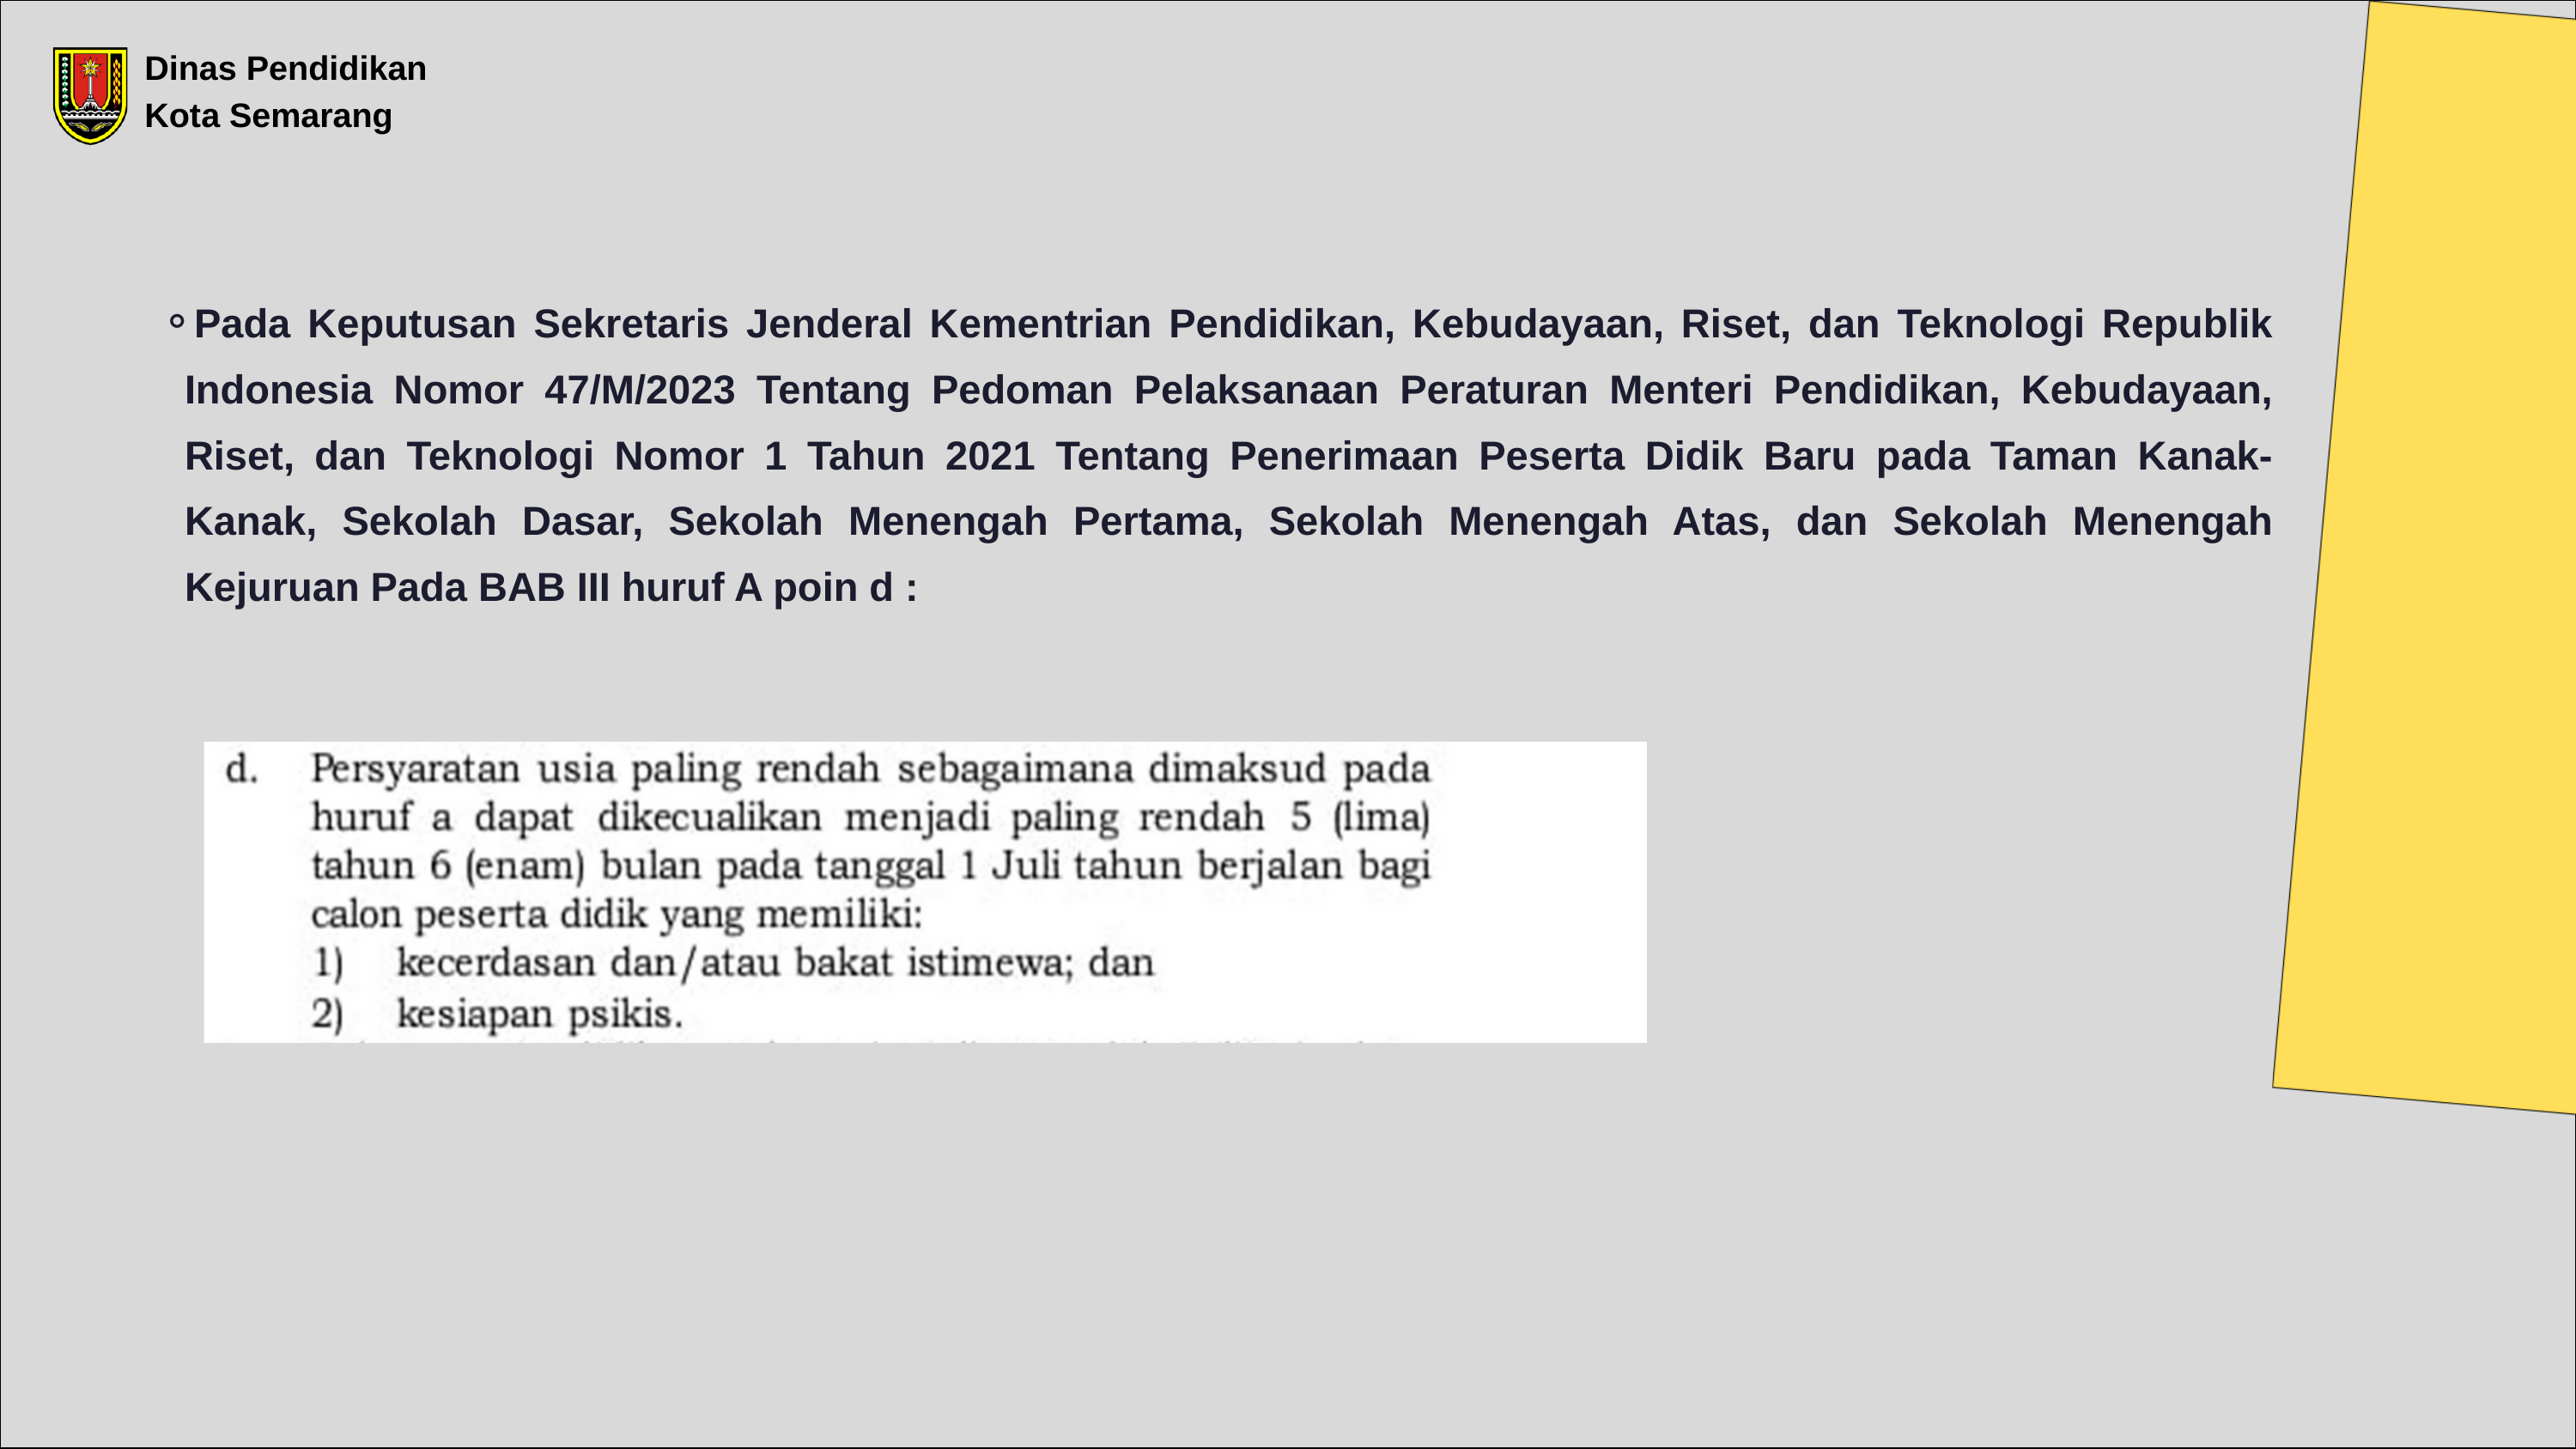

Dinas Pendidikan
Kota Semarang

Pada Keputusan Sekretaris Jenderal Kementrian Pendidikan, Kebudayaan, Riset, dan Teknologi Republik Indonesia Nomor 47/M/2023 Tentang Pedoman Pelaksanaan Peraturan Menteri Pendidikan, Kebudayaan, Riset, dan Teknologi Nomor 1 Tahun 2021 Tentang Penerimaan Peserta Didik Baru pada Taman Kanak-Kanak, Sekolah Dasar, Sekolah Menengah Pertama, Sekolah Menengah Atas, dan Sekolah Menengah Kejuruan Pada BAB III huruf A poin d :